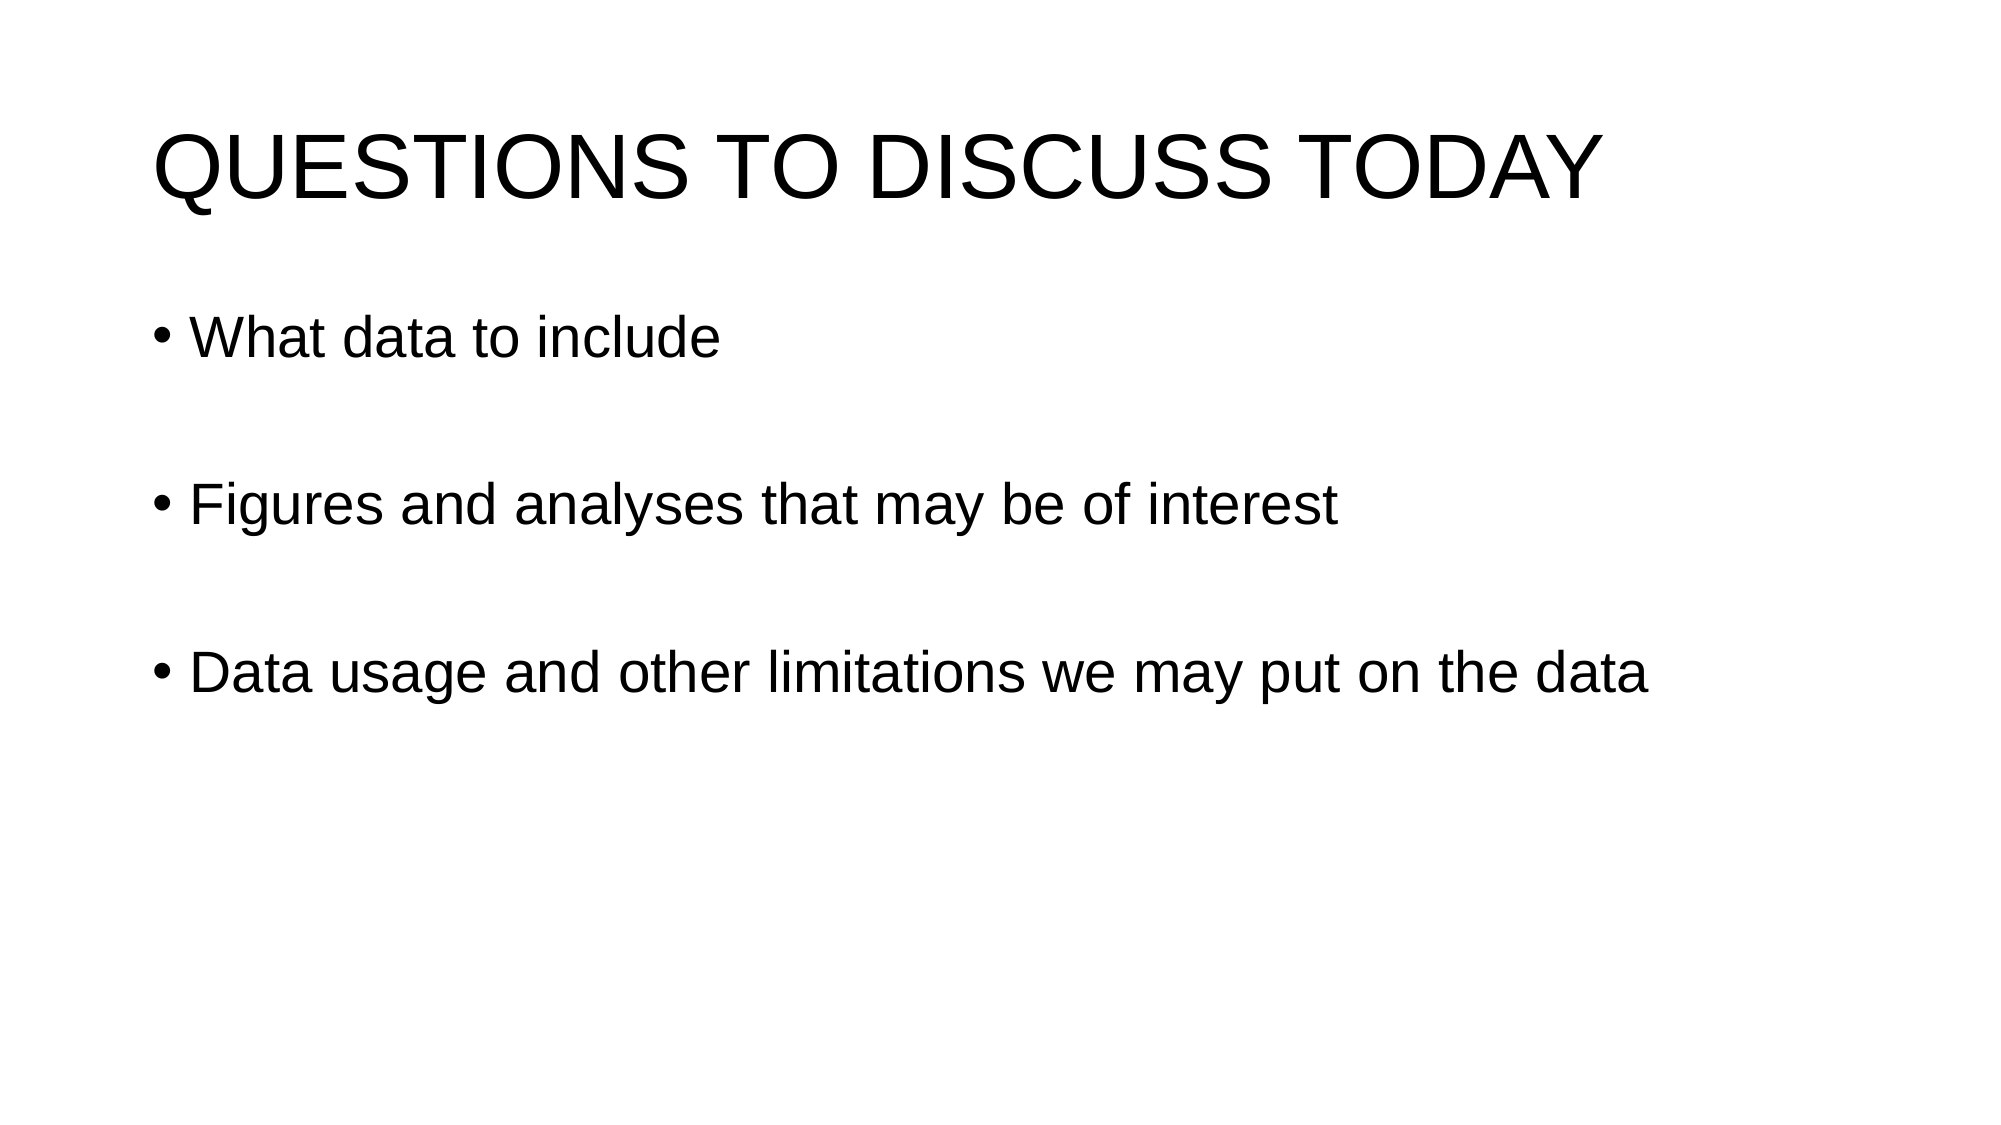

# QUESTIONS TO DISCUSS TODAY
What data to include

Figures and analyses that may be of interest

Data usage and other limitations we may put on the data